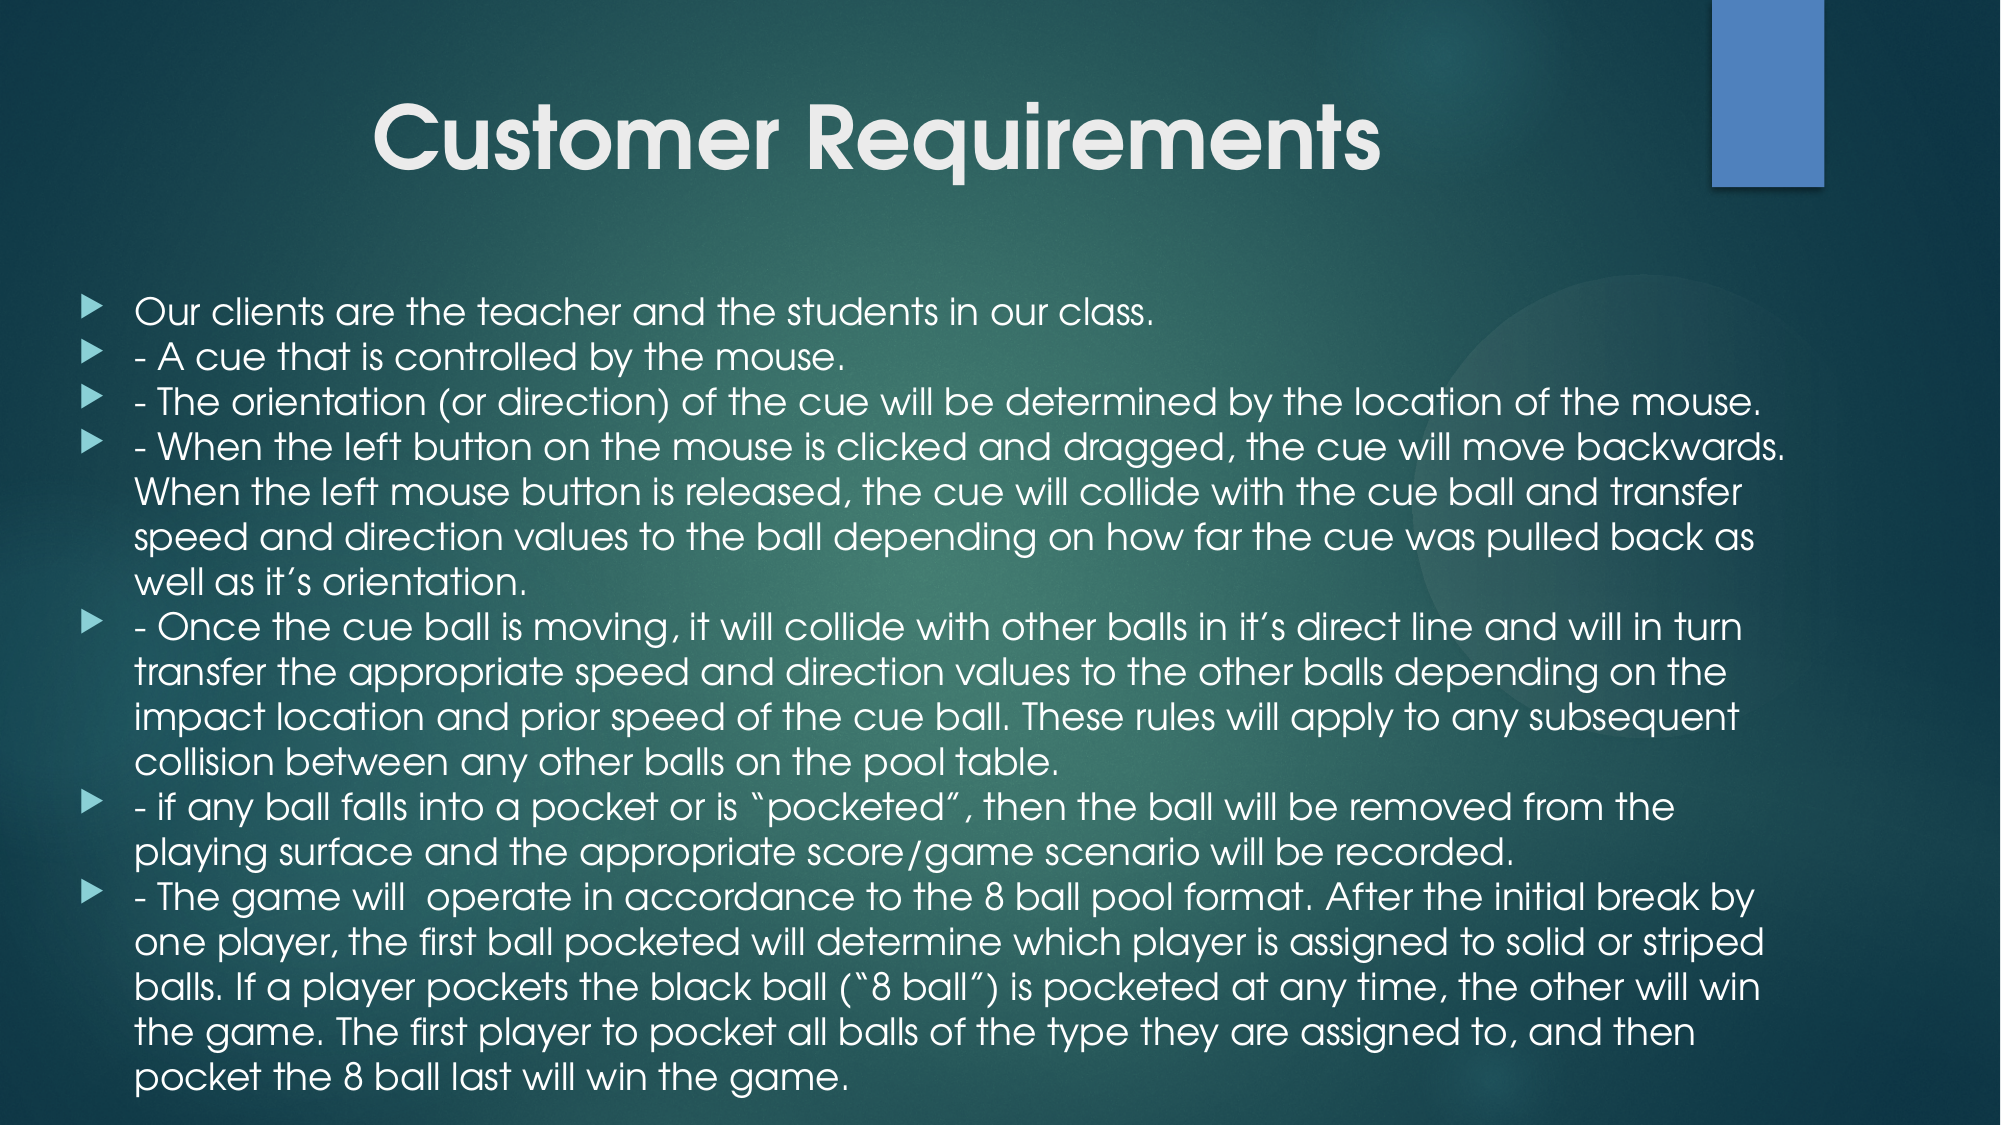

Customer Requirements
Our clients are the teacher and the students in our class.
- A cue that is controlled by the mouse.
- The orientation (or direction) of the cue will be determined by the location of the mouse.
- When the left button on the mouse is clicked and dragged, the cue will move backwards. When the left mouse button is released, the cue will collide with the cue ball and transfer speed and direction values to the ball depending on how far the cue was pulled back as well as it’s orientation.
- Once the cue ball is moving, it will collide with other balls in it’s direct line and will in turn transfer the appropriate speed and direction values to the other balls depending on the impact location and prior speed of the cue ball. These rules will apply to any subsequent collision between any other balls on the pool table.
- if any ball falls into a pocket or is “pocketed”, then the ball will be removed from the playing surface and the appropriate score/game scenario will be recorded.
- The game will  operate in accordance to the 8 ball pool format. After the initial break by one player, the first ball pocketed will determine which player is assigned to solid or striped balls. If a player pockets the black ball (“8 ball”) is pocketed at any time, the other will win the game. The first player to pocket all balls of the type they are assigned to, and then pocket the 8 ball last will win the game.